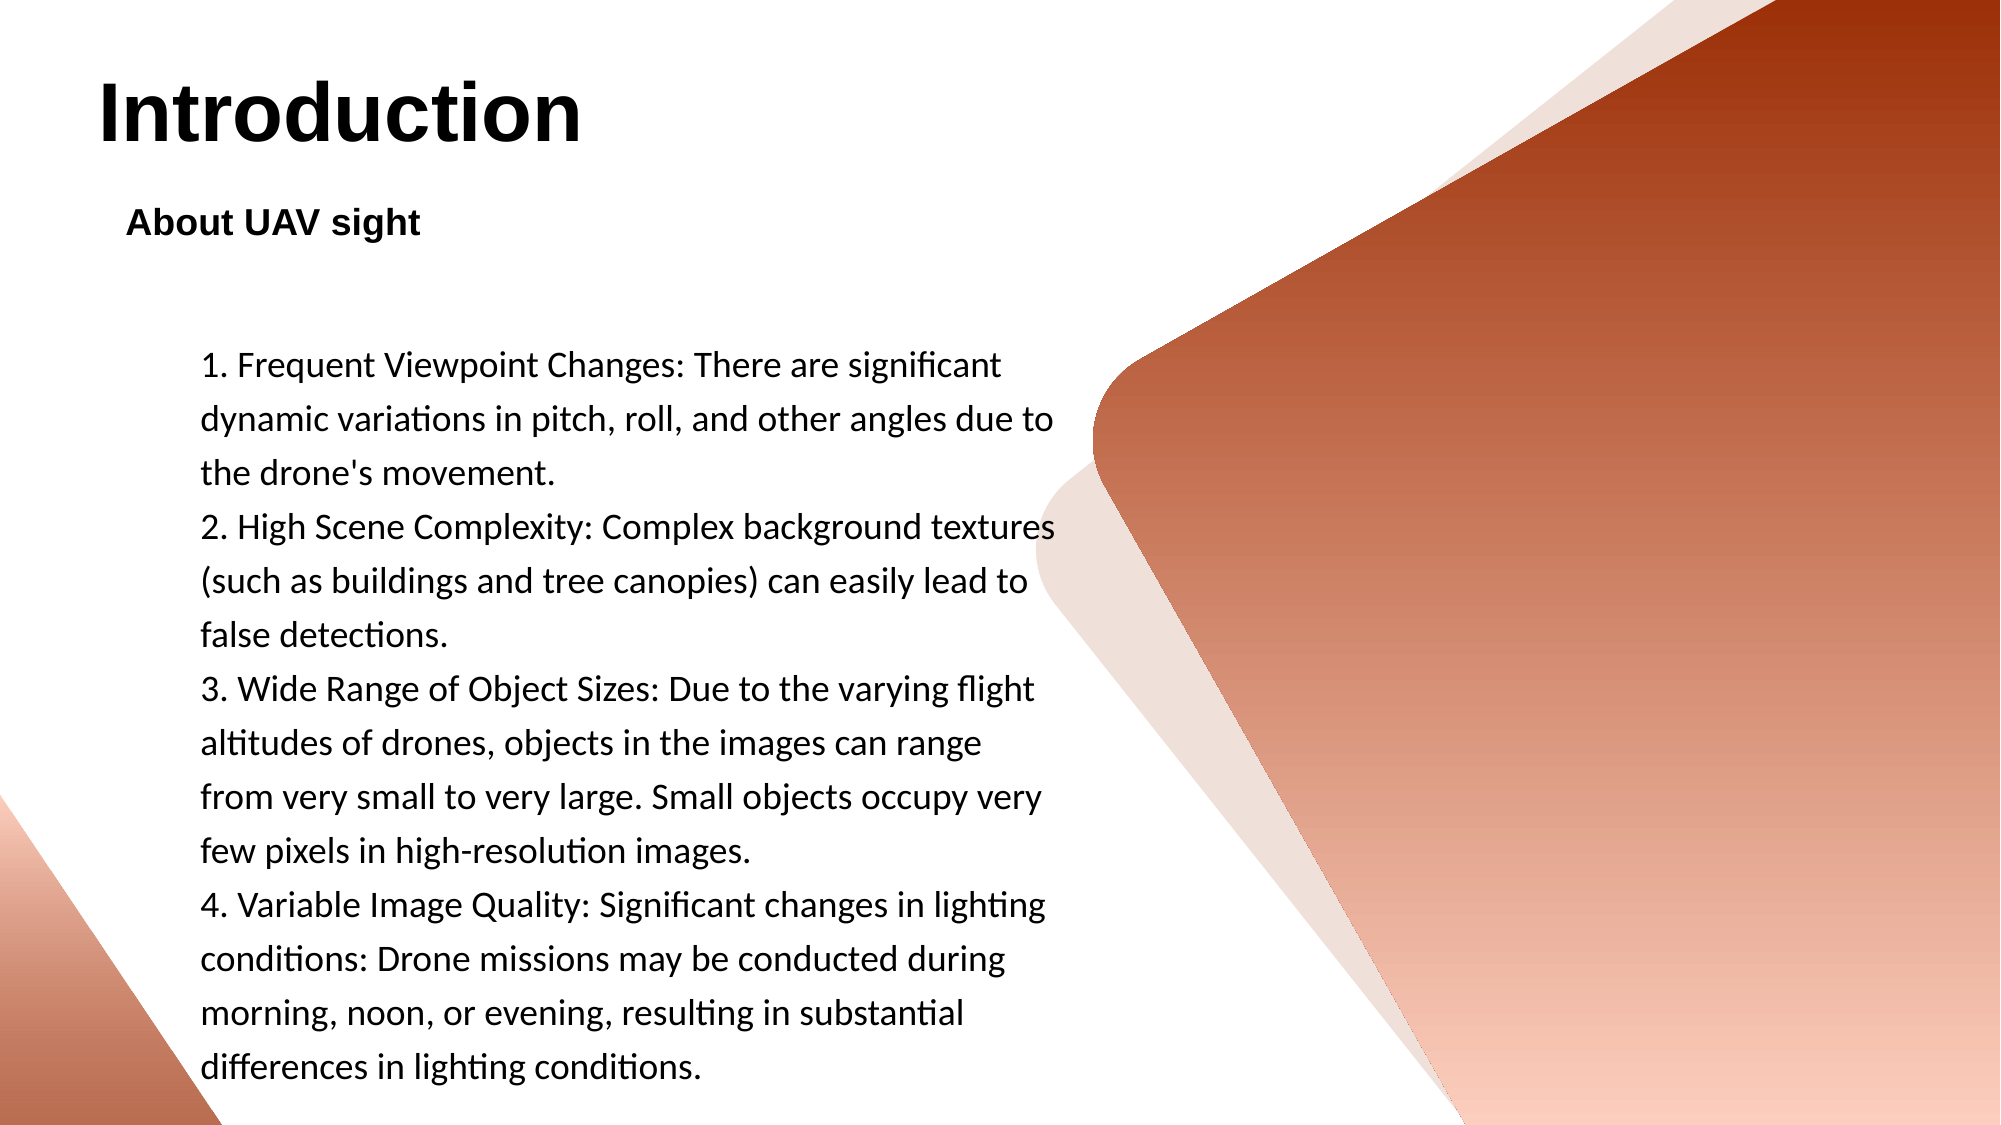

Introduction
About UAV sight

1. Frequent Viewpoint Changes: There are significant dynamic variations in pitch, roll, and other angles due to the drone's movement.
2. High Scene Complexity: Complex background textures (such as buildings and tree canopies) can easily lead to false detections.
3. Wide Range of Object Sizes: Due to the varying flight altitudes of drones, objects in the images can range from very small to very large. Small objects occupy very few pixels in high-resolution images.
4. Variable Image Quality: Significant changes in lighting conditions: Drone missions may be conducted during morning, noon, or evening, resulting in substantial differences in lighting conditions.